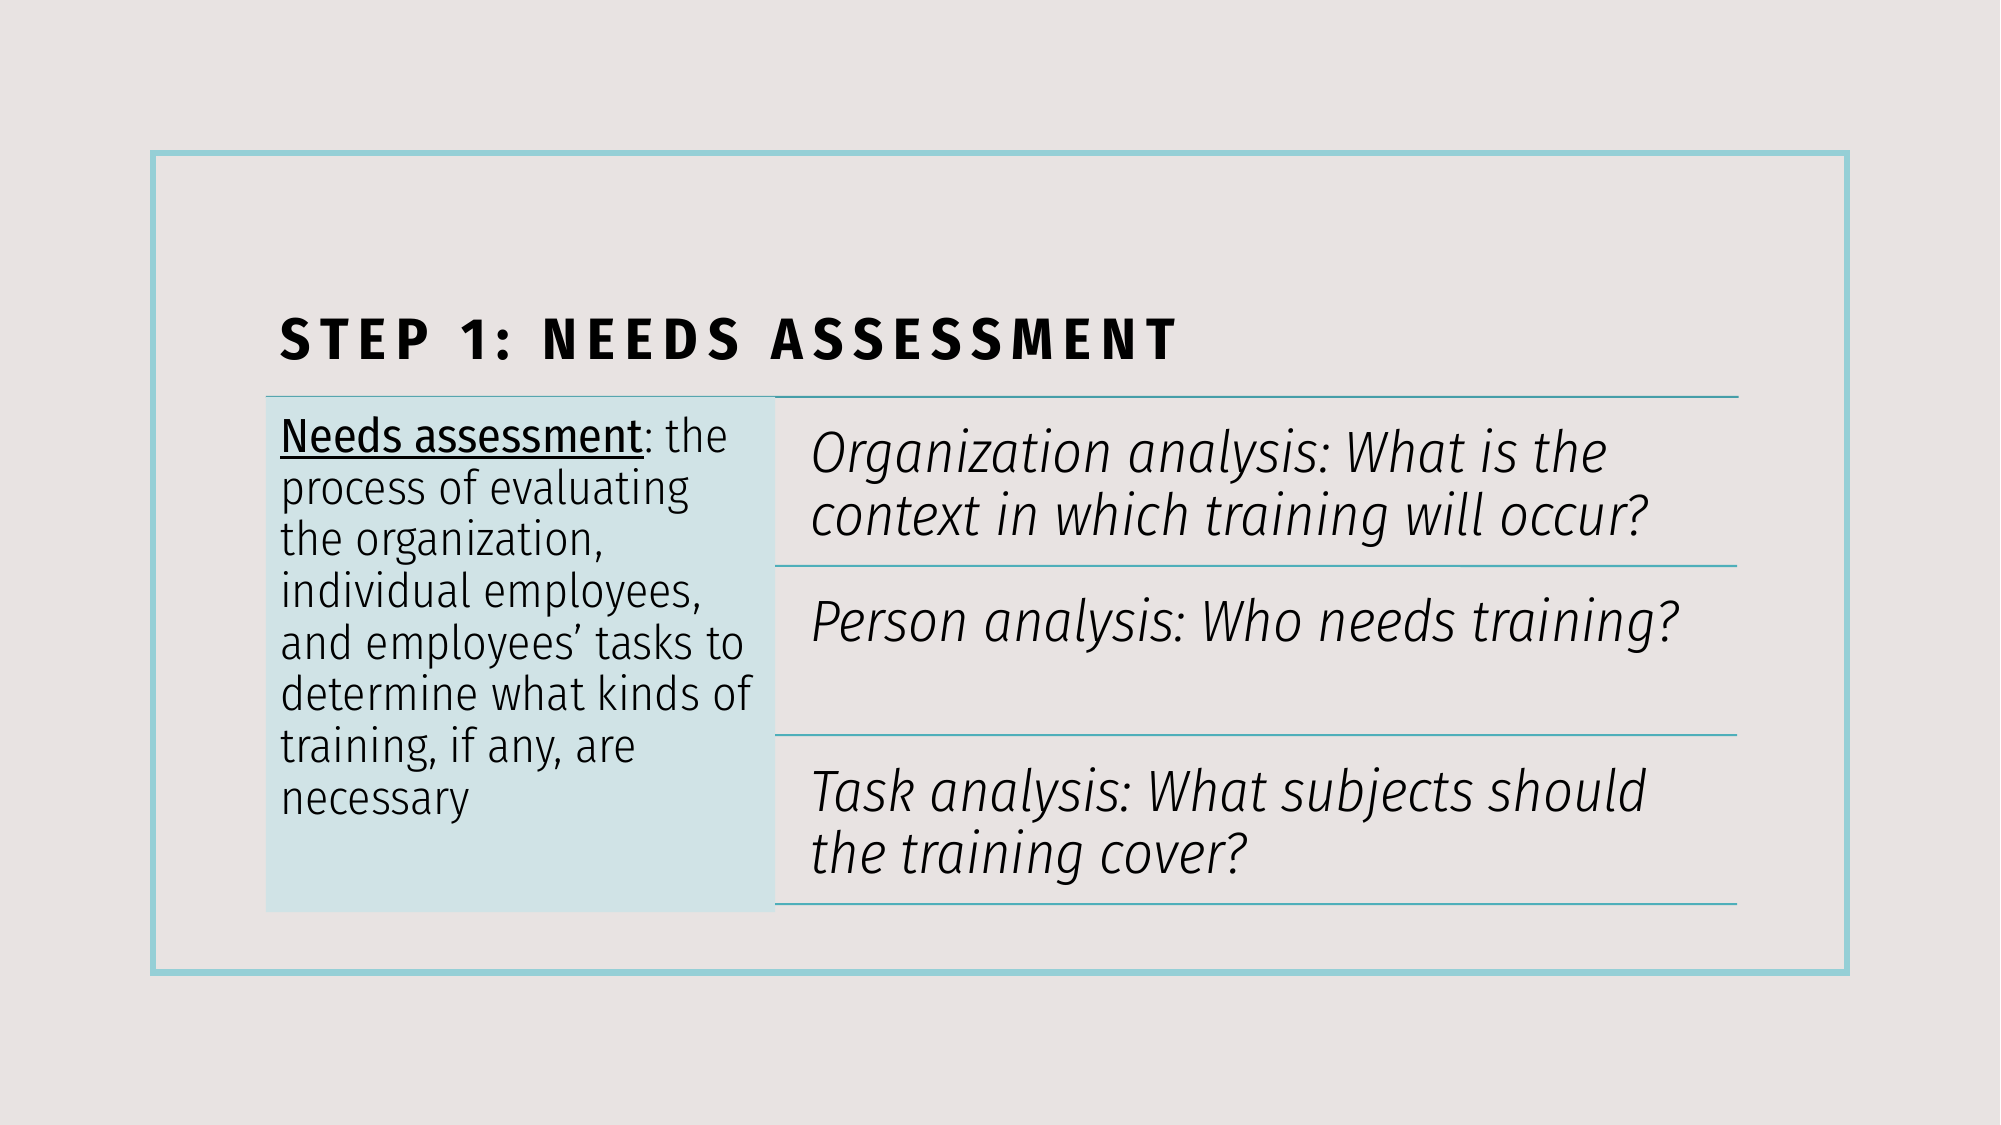

# Step 1: Needs Assessment
Needs assessment: the process of evaluating the organization, individual employees, and employees’ tasks to determine what kinds of training, if any, are necessary
Organization analysis: What is the context in which training will occur?
Person analysis: Who needs training?
Task analysis: What subjects should the training cover?